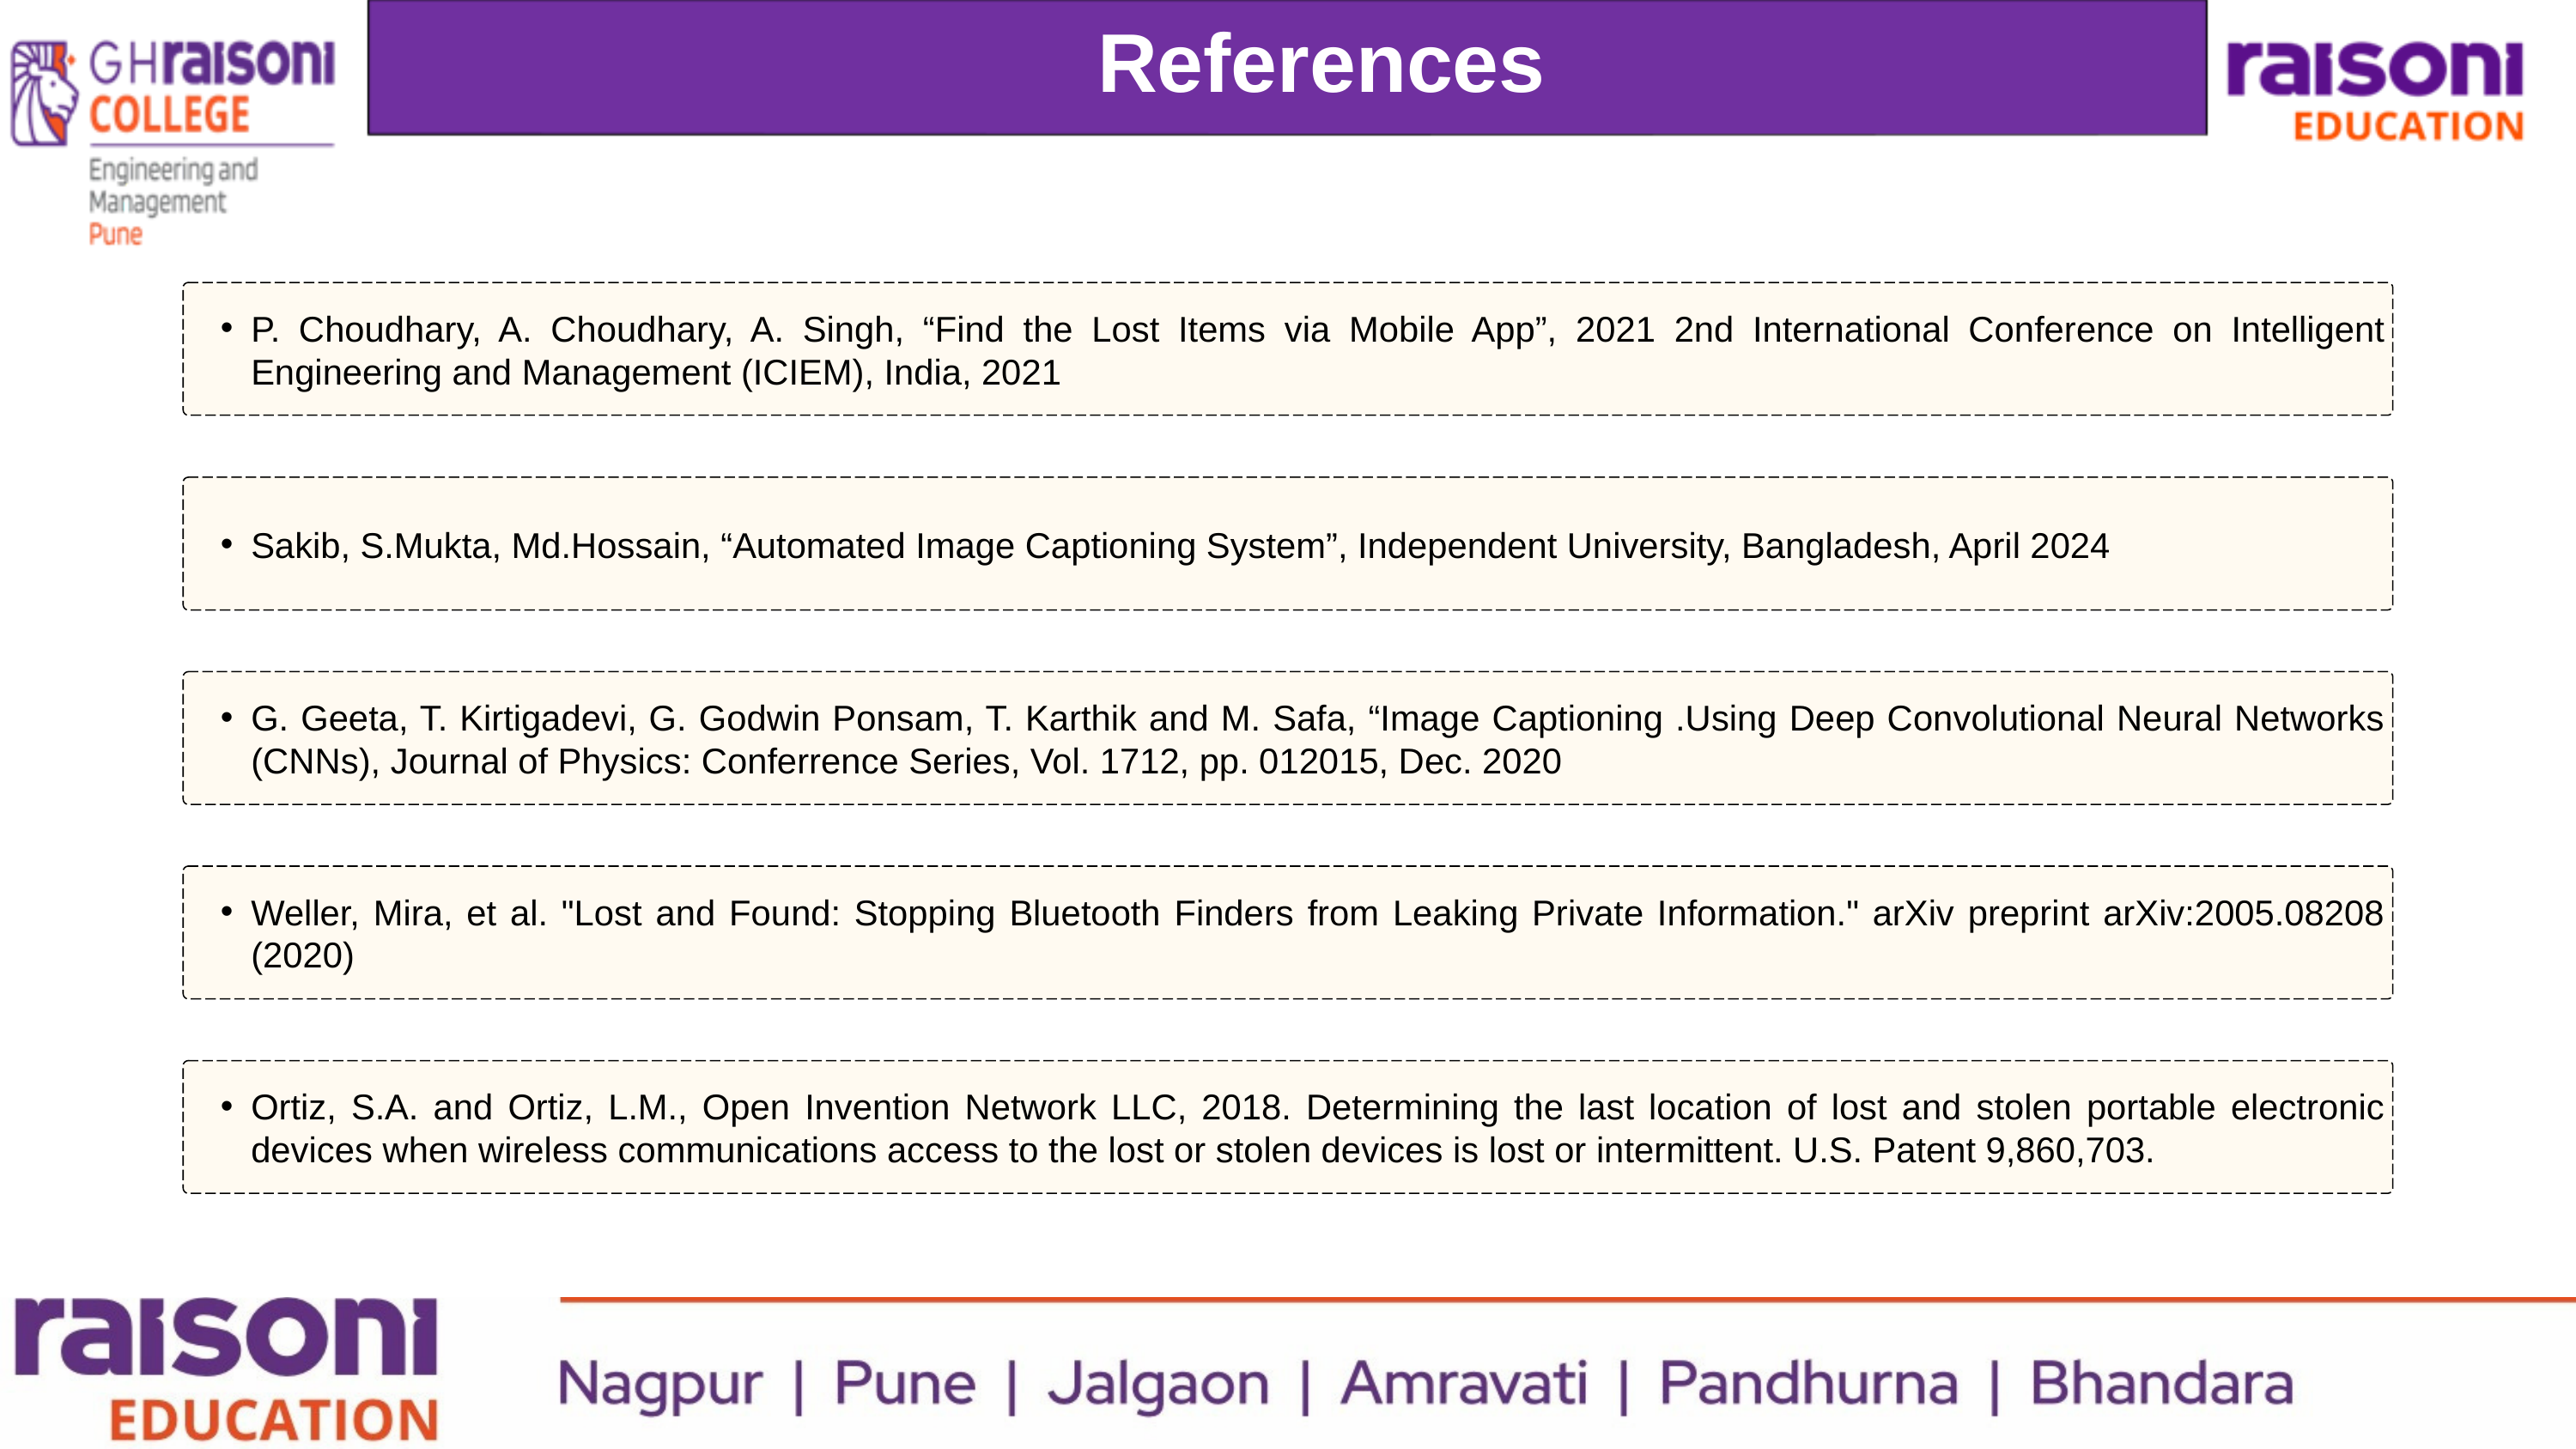

References

P. Choudhary, A. Choudhary, A. Singh, “Find the Lost Items via Mobile App”, 2021 2nd International Conference on Intelligent Engineering and Management (ICIEM), India, 2021

Sakib, S.Mukta, Md.Hossain, “Automated Image Captioning System”, Independent University, Bangladesh, April 2024

G. Geeta, T. Kirtigadevi, G. Godwin Ponsam, T. Karthik and M. Safa, “Image Captioning .Using Deep Convolutional Neural Networks (CNNs), Journal of Physics: Conferrence Series, Vol. 1712, pp. 012015, Dec. 2020

Weller, Mira, et al. "Lost and Found: Stopping Bluetooth Finders from Leaking Private Information." arXiv preprint arXiv:2005.08208 (2020)

Ortiz, S.A. and Ortiz, L.M., Open Invention Network LLC, 2018. Determining the last location of lost and stolen portable electronic devices when wireless communications access to the lost or stolen devices is lost or intermittent. U.S. Patent 9,860,703.